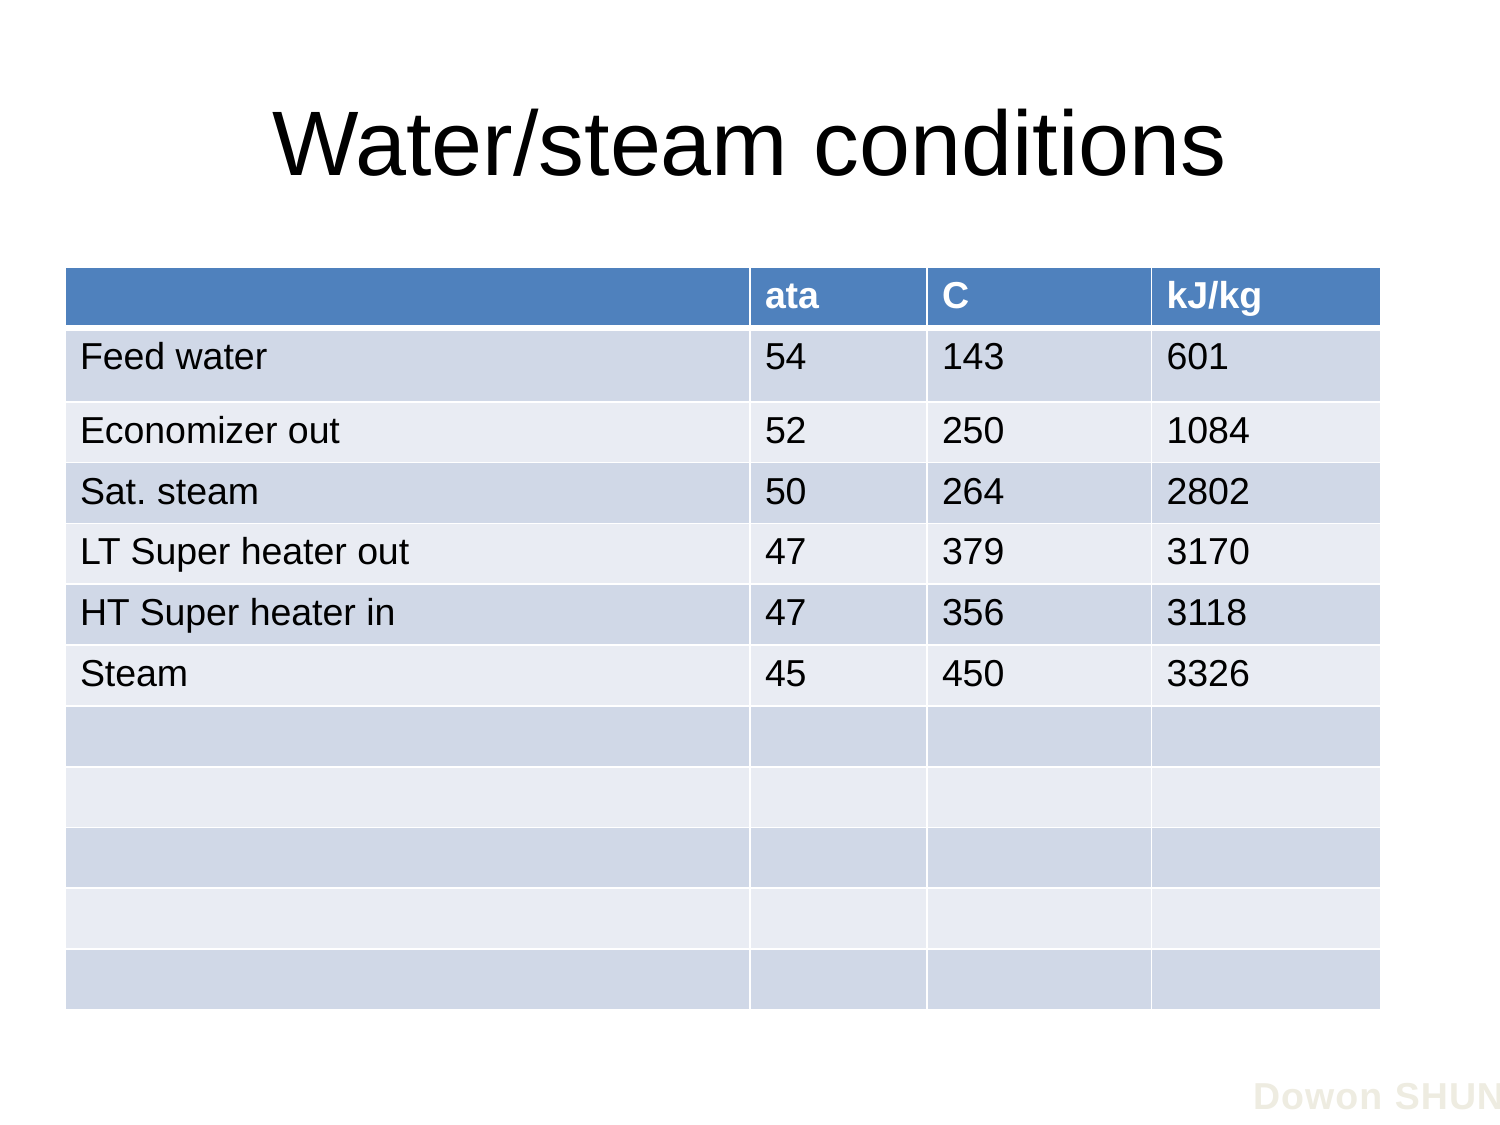

# Water/steam conditions
|  | ata | C | kJ/kg |
| --- | --- | --- | --- |
| Feed water | 54 | 143 | 601 |
| Economizer out | 52 | 250 | 1084 |
| Sat. steam | 50 | 264 | 2802 |
| LT Super heater out | 47 | 379 | 3170 |
| HT Super heater in | 47 | 356 | 3118 |
| Steam | 45 | 450 | 3326 |
|  |  |  |  |
|  |  |  |  |
|  |  |  |  |
|  |  |  |  |
|  |  |  |  |